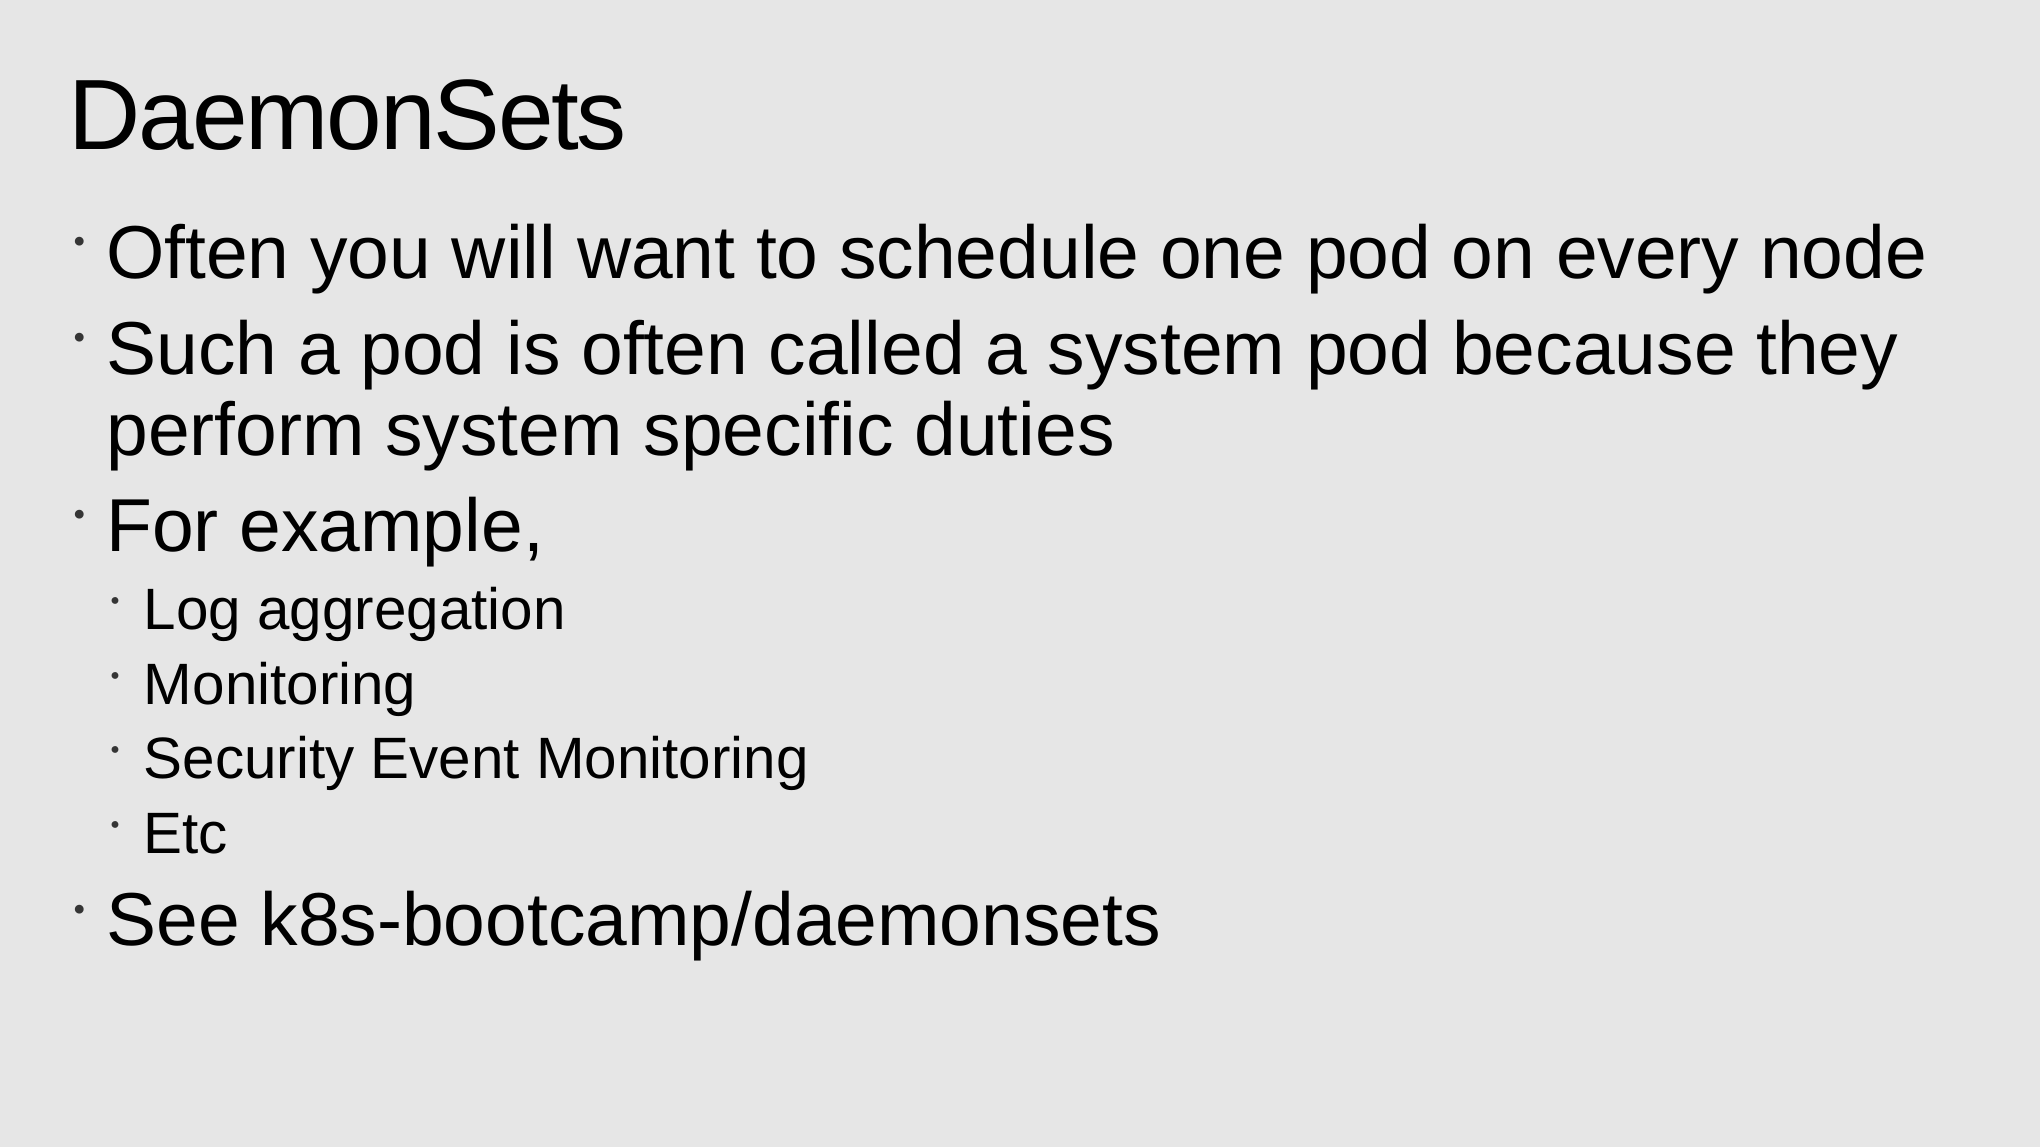

# DaemonSets
Often you will want to schedule one pod on every node
Such a pod is often called a system pod because they perform system specific duties
For example,
Log aggregation
Monitoring
Security Event Monitoring
Etc
See k8s-bootcamp/daemonsets